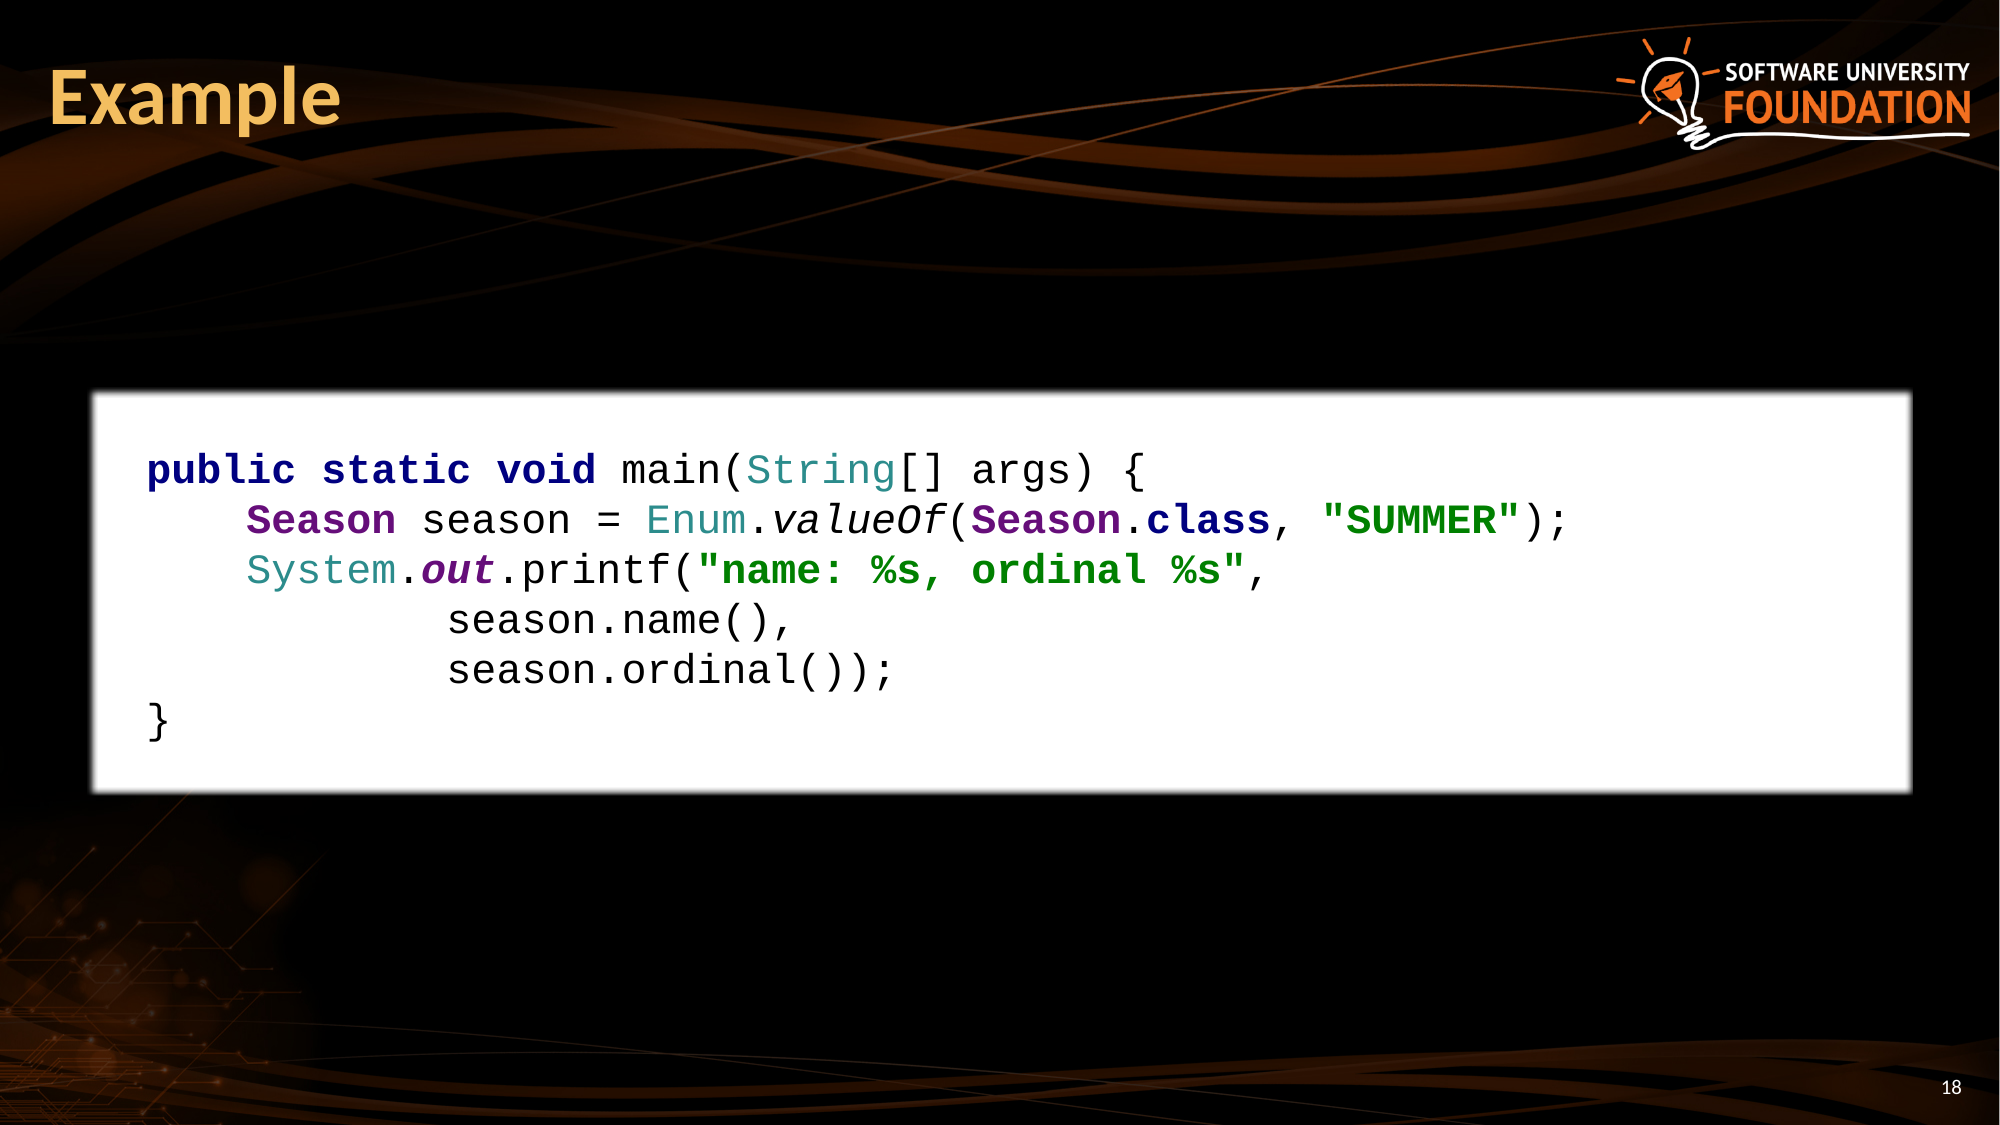

# Example
public static void main(String[] args) {
    Season season = Enum.valueOf(Season.class, "SUMMER");
    System.out.printf("name: %s, ordinal %s",
            season.name(),
            season.ordinal());
}

18